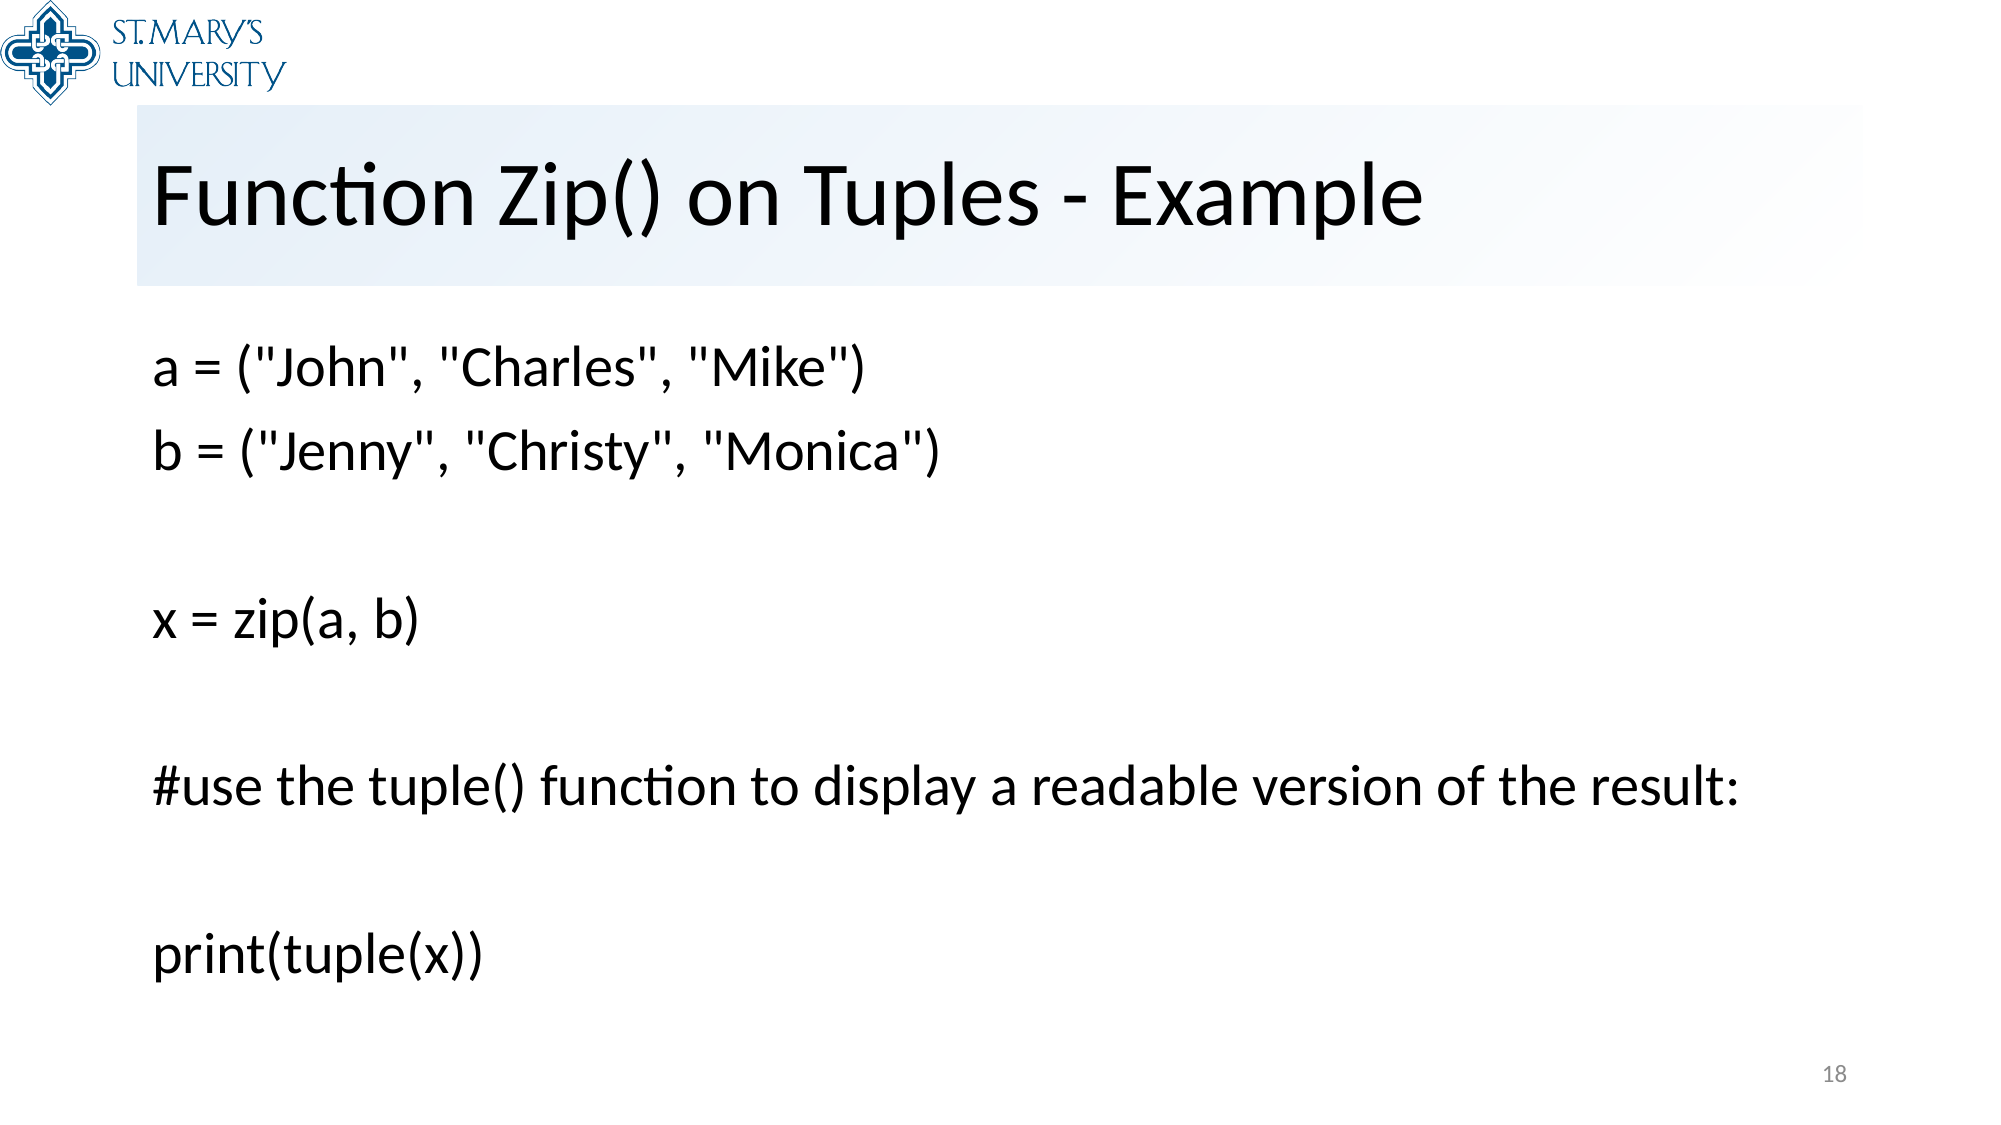

# Function Zip() on Tuples - Example
a = ("John", "Charles", "Mike")
b = ("Jenny", "Christy", "Monica")

x = zip(a, b)

#use the tuple() function to display a readable version of the result:

print(tuple(x))
18